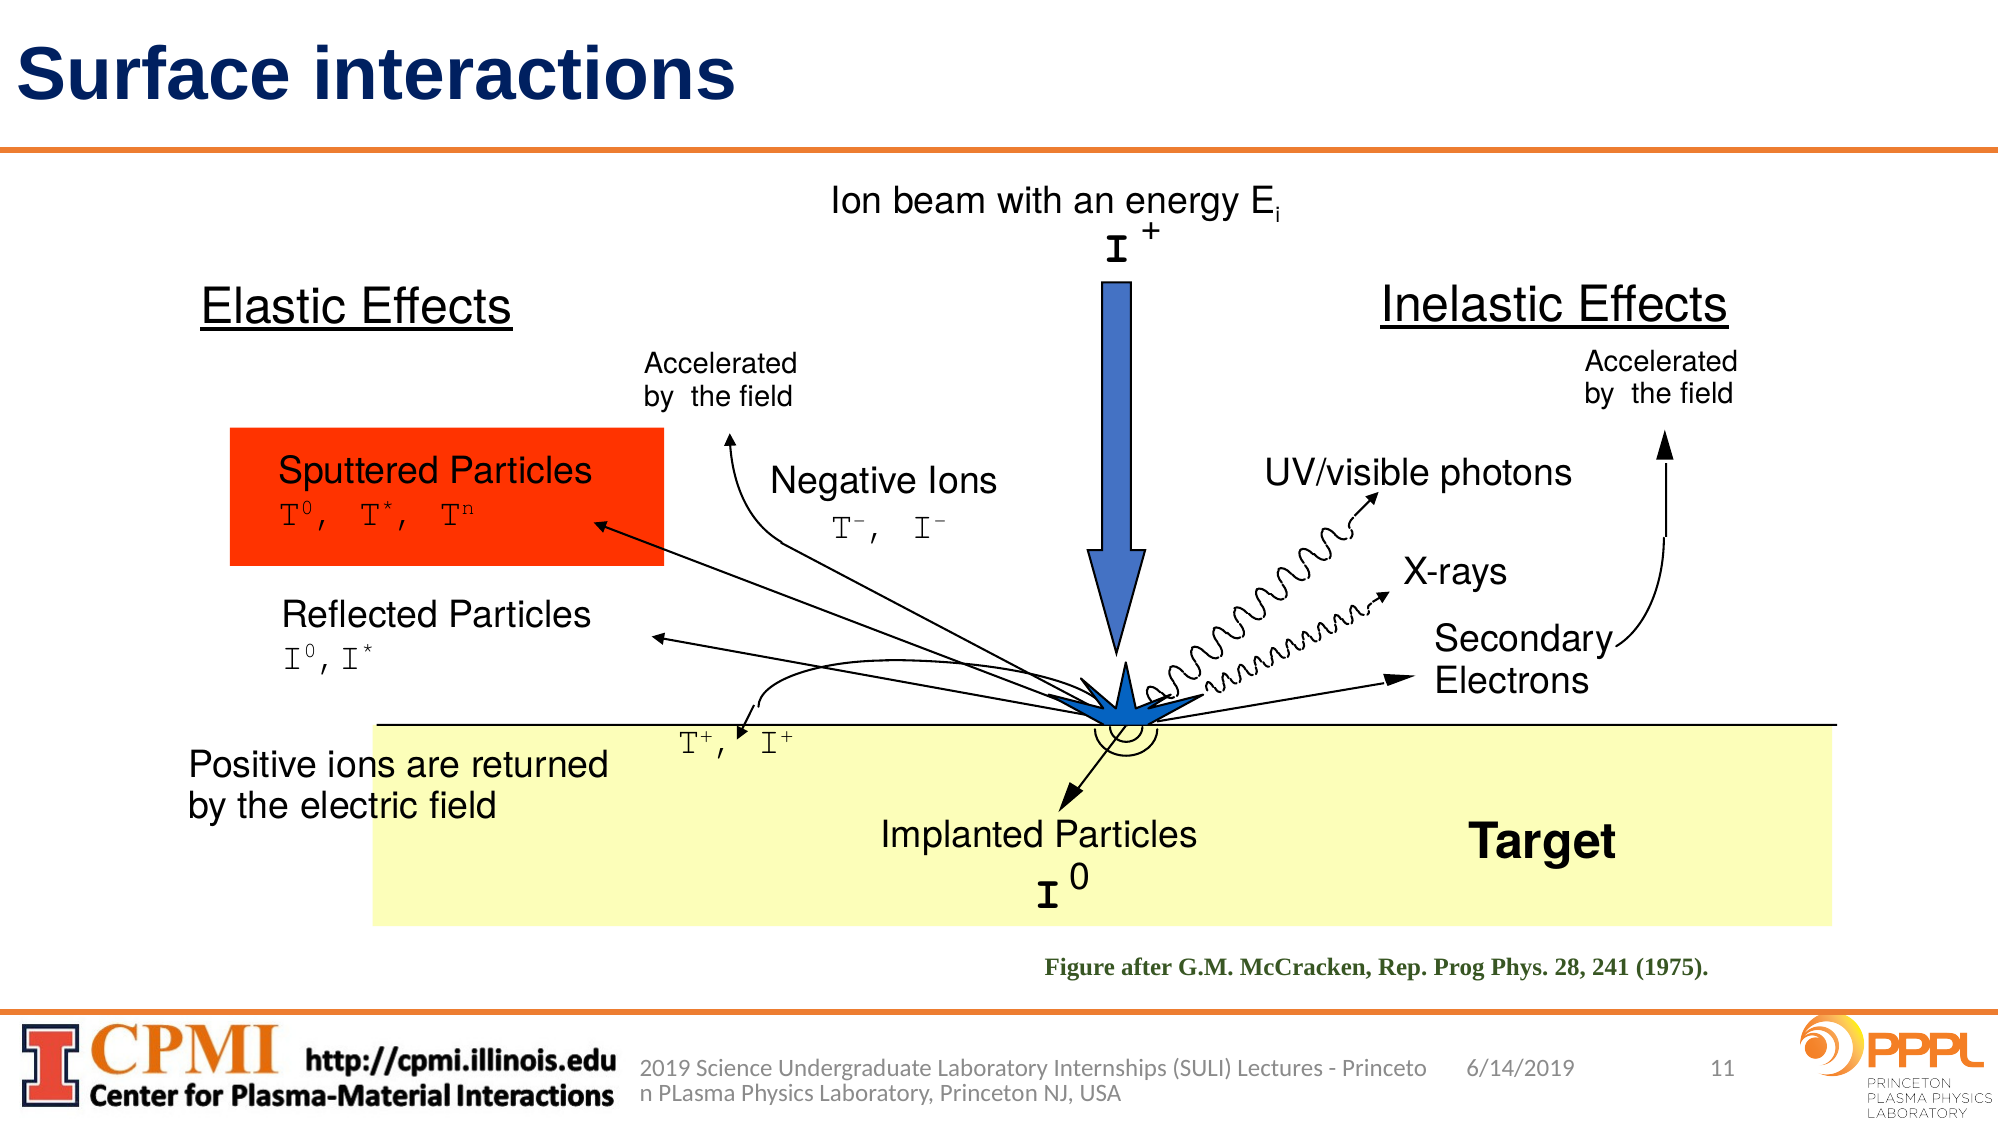

# Surface interactions
Ion beam with an energy Ei
+
I
Inelastic Effects
Elastic Effects
Accelerated
by  the field
Accelerated
by  the field

Sputtered Particles
T0, T*, Tn
UV/visible photons
Negative Ions

T-, I-

X-rays
Reflected Particles
I0,I*

Secondary
Electrons

T+, I+

Positive ions are returned by the electric field
Target
Implanted Particles
0
I
Figure after G.M. McCracken, Rep. Prog Phys. 28, 241 (1975).
2019 Science Undergraduate Laboratory Internships (SULI) Lectures - Princeton PLasma Physics Laboratory, Princeton NJ, USA
11
6/14/2019